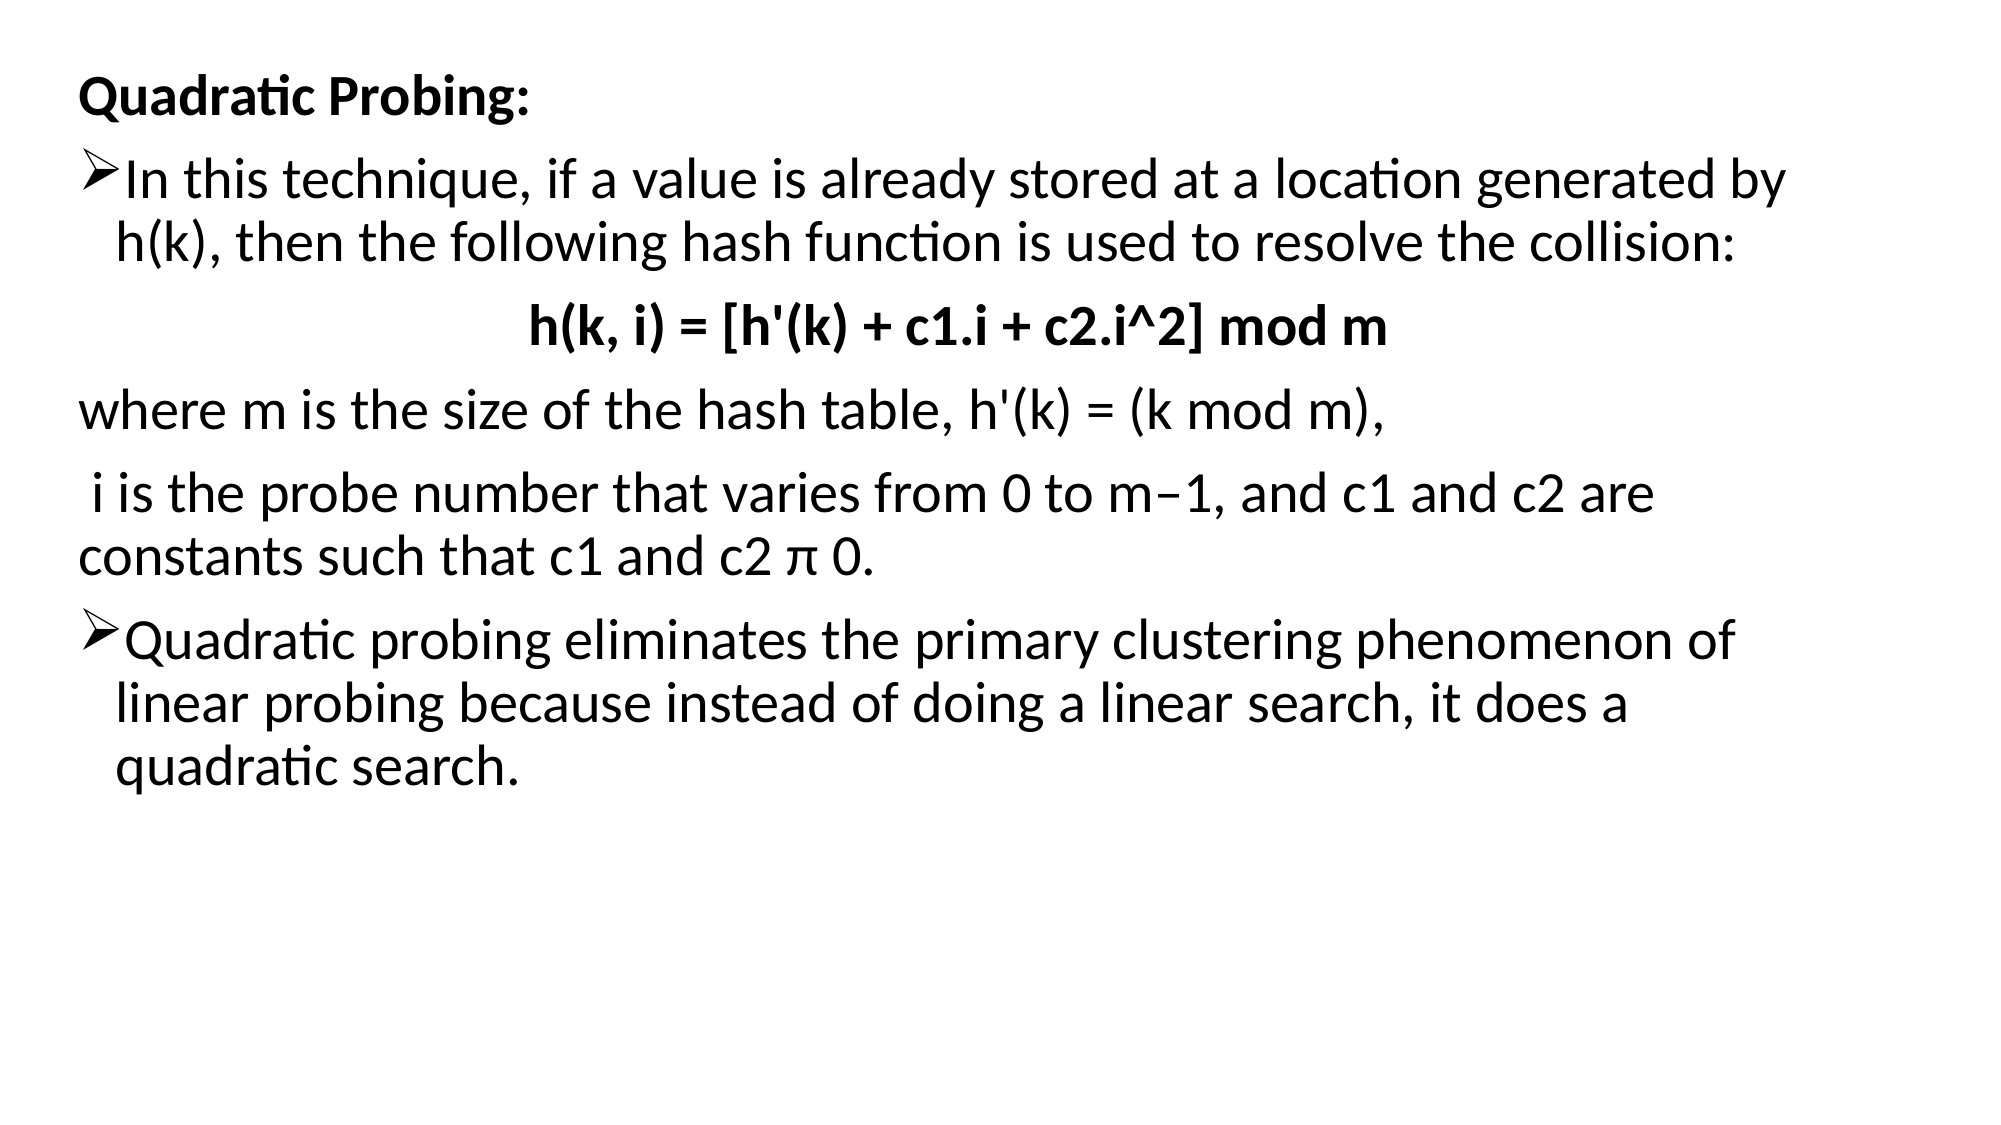

Quadratic Probing:
In this technique, if a value is already stored at a location generated by h(k), then the following hash function is used to resolve the collision:
			h(k, i) = [h'(k) + c1.i + c2.i^2] mod m
where m is the size of the hash table, h'(k) = (k mod m),
 i is the probe number that varies from 0 to m–1, and c1 and c2 are constants such that c1 and c2 π 0.
Quadratic probing eliminates the primary clustering phenomenon of linear probing because instead of doing a linear search, it does a quadratic search.